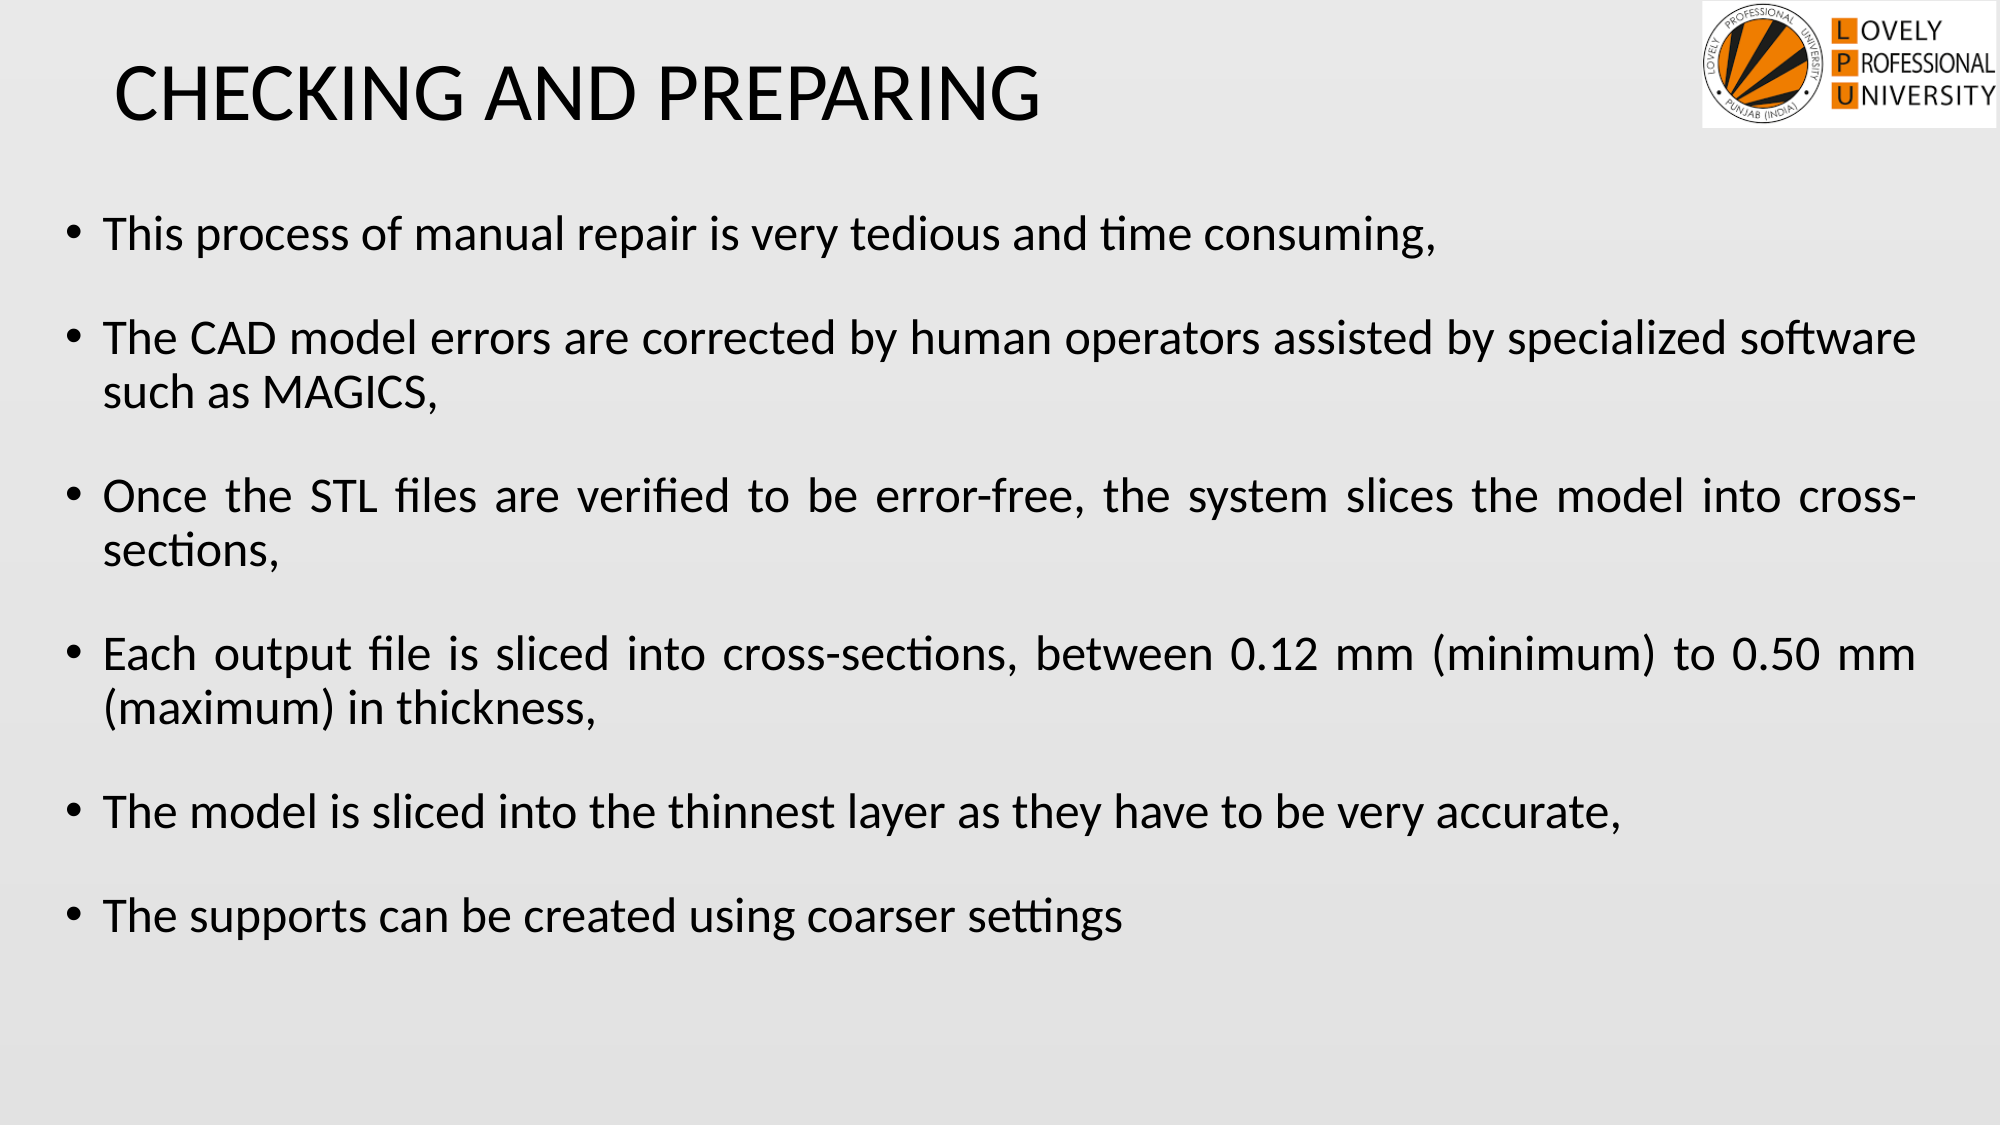

# CHECKING AND PREPARING
This process of manual repair is very tedious and time consuming,
The CAD model errors are corrected by human operators assisted by specialized software such as MAGICS,
Once the STL files are verified to be error-free, the system slices the model into cross-sections,
Each output file is sliced into cross-sections, between 0.12 mm (minimum) to 0.50 mm (maximum) in thickness,
The model is sliced into the thinnest layer as they have to be very accurate,
The supports can be created using coarser settings